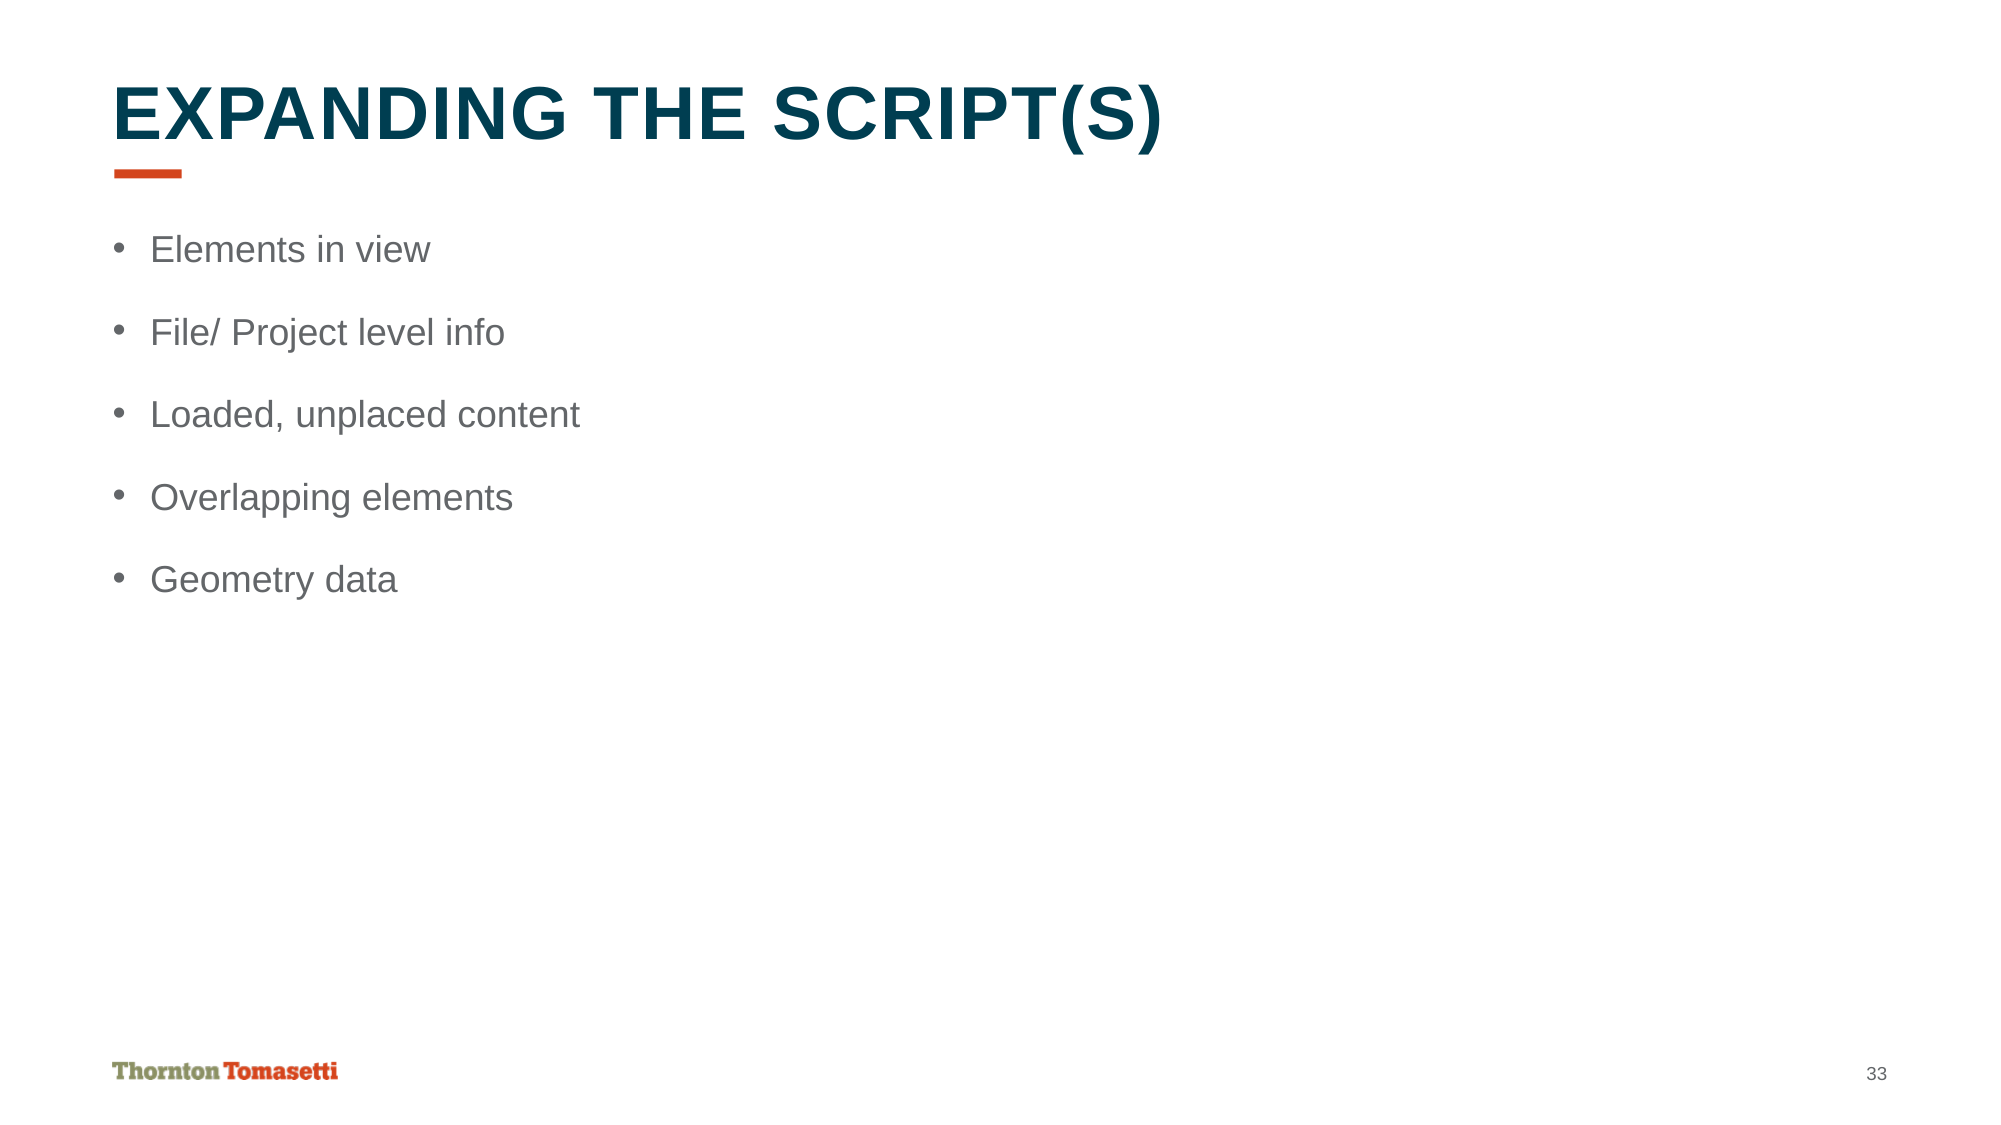

# Expanding the Script(s)

Elements in view
File/ Project level info
Loaded, unplaced content
Overlapping elements
Geometry data

33